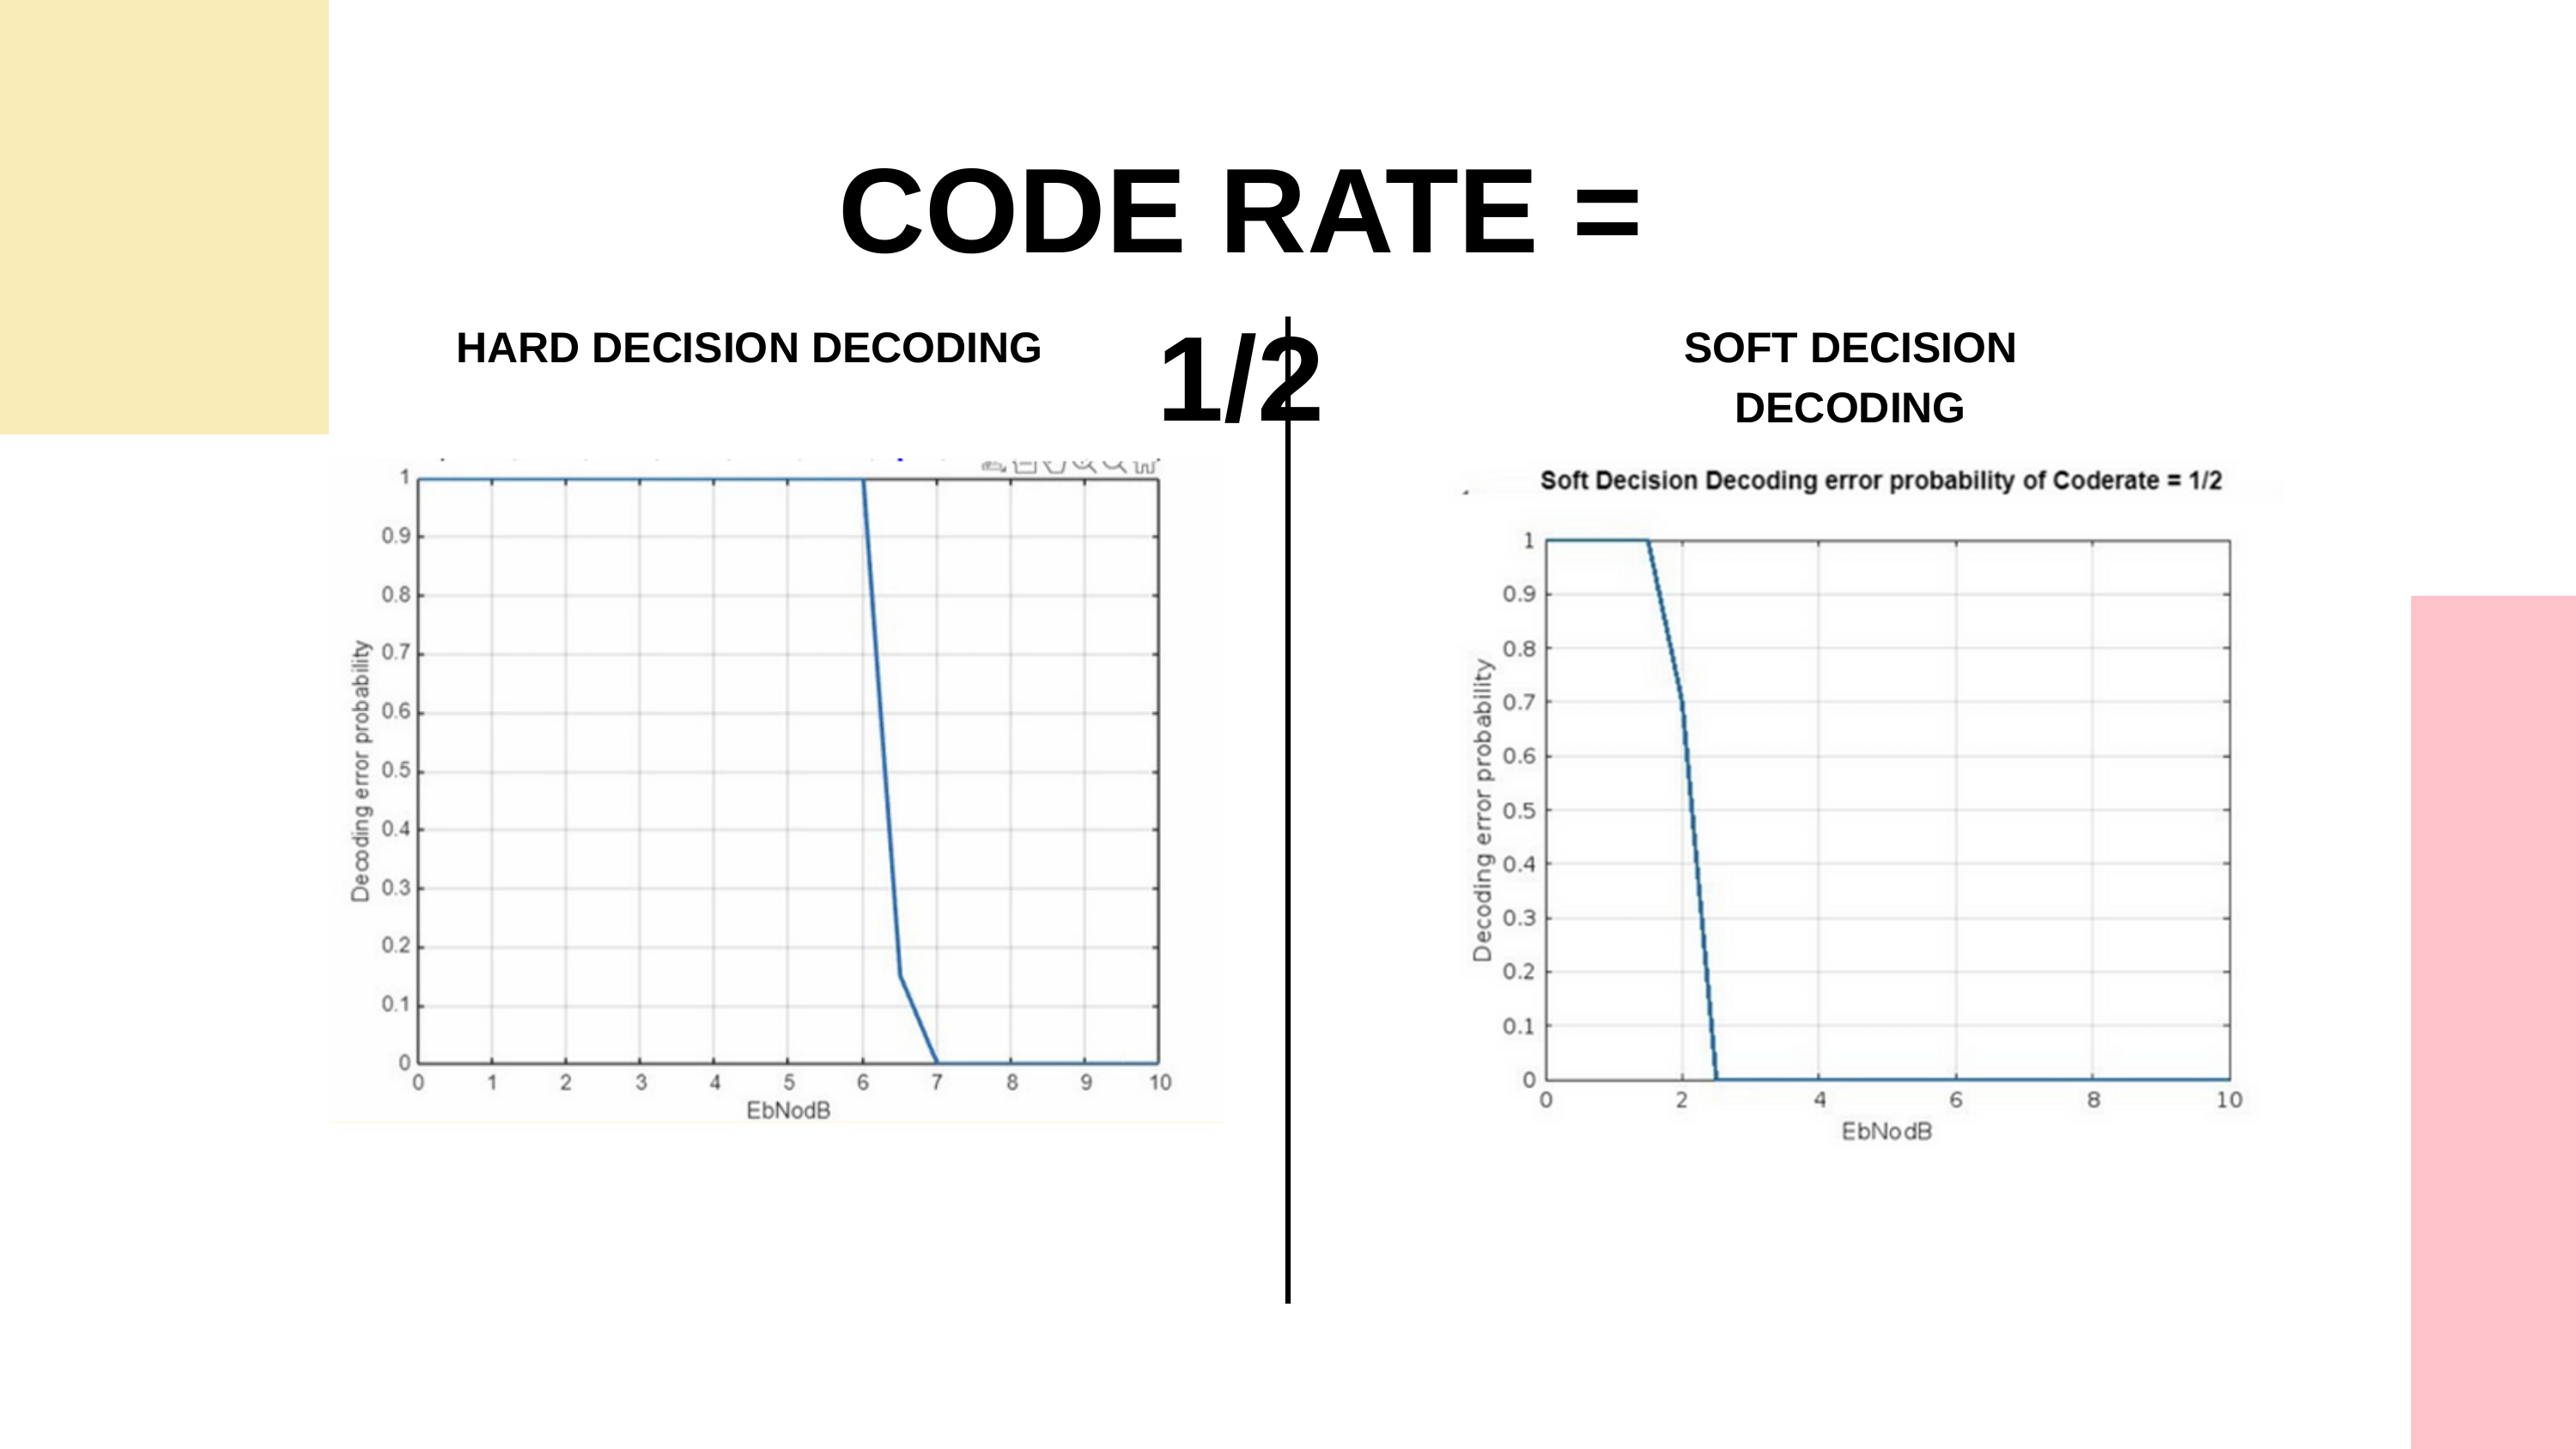

CODE RATE = 1/2
SOFT DECISION DECODING
HARD DECISION DECODING